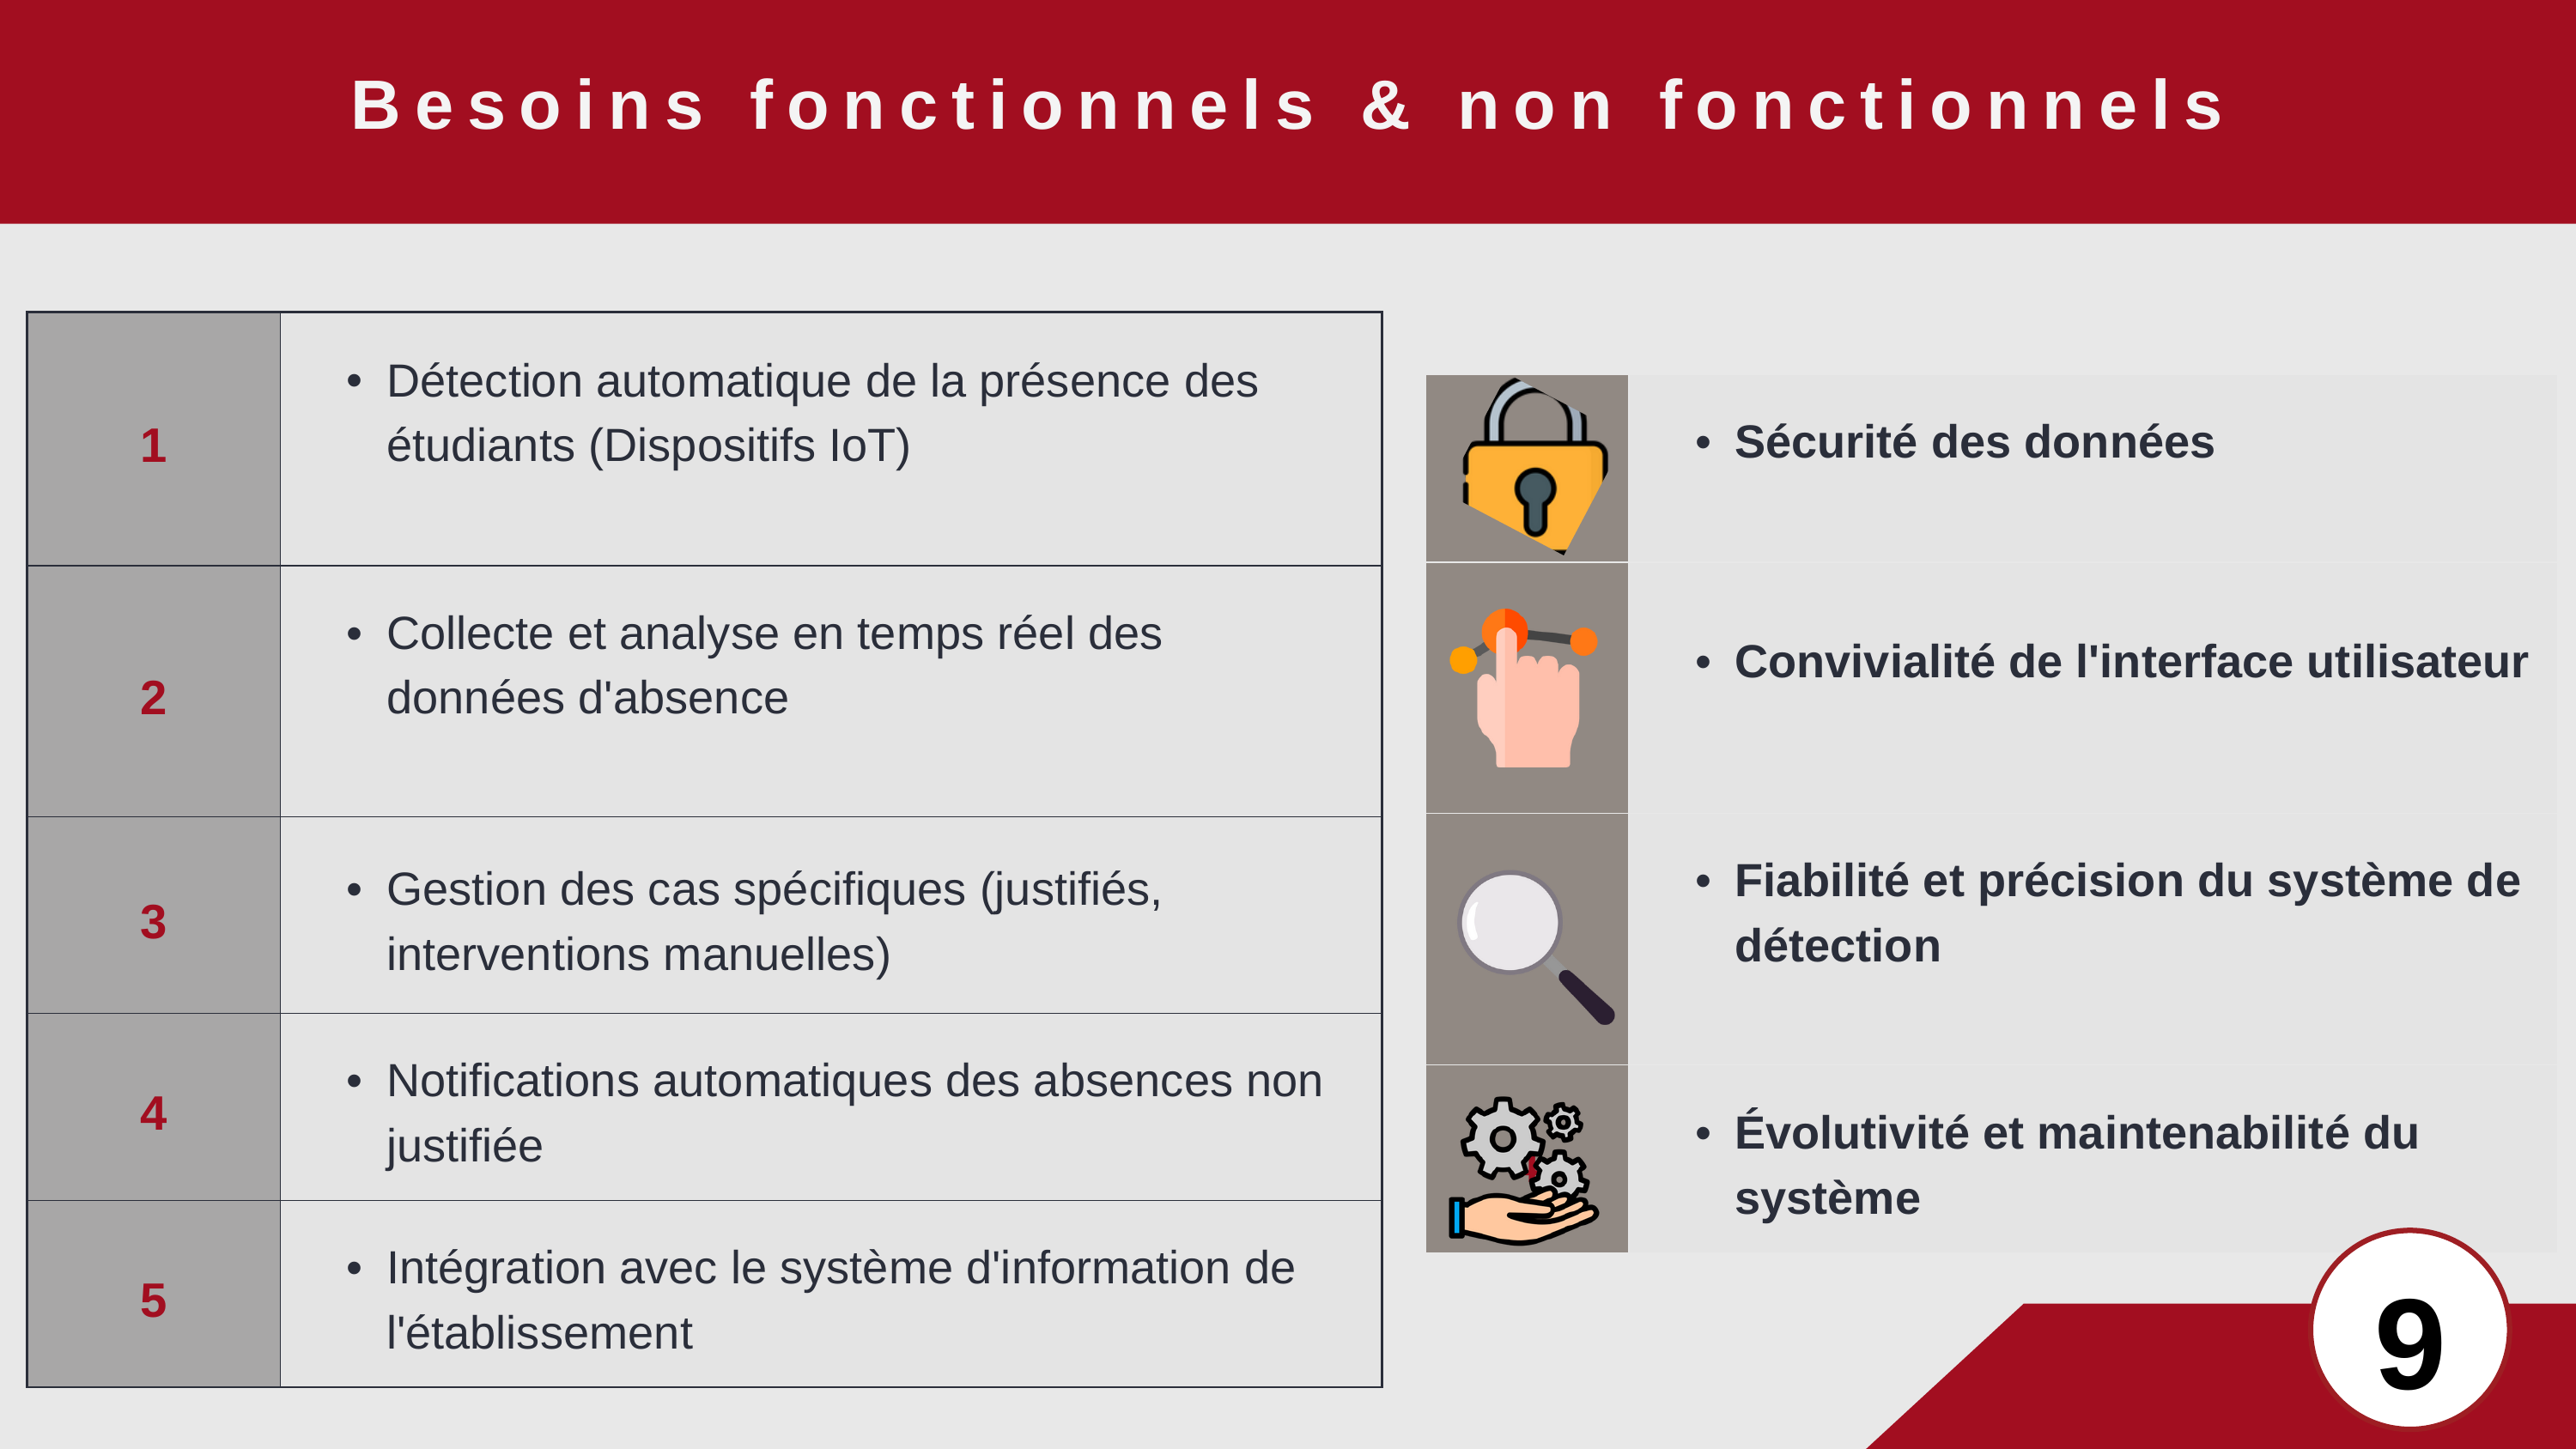

Besoins fonctionnels & non fonctionnels
| 1 | Détection automatique de la présence des étudiants (Dispositifs IoT) |
| --- | --- |
| 2 | Collecte et analyse en temps réel des données d'absence |
| 3 | Gestion des cas spécifiques (justifiés, interventions manuelles) |
| 4 | Notifications automatiques des absences non justifiée |
| 5 | Intégration avec le système d'information de l'établissement |
| 1 | Sécurité des données |
| --- | --- |
| 2 | Convivialité de l'interface utilisateur |
| 3 | Fiabilité et précision du système de détection |
| 4 | Évolutivité et maintenabilité du système |

9